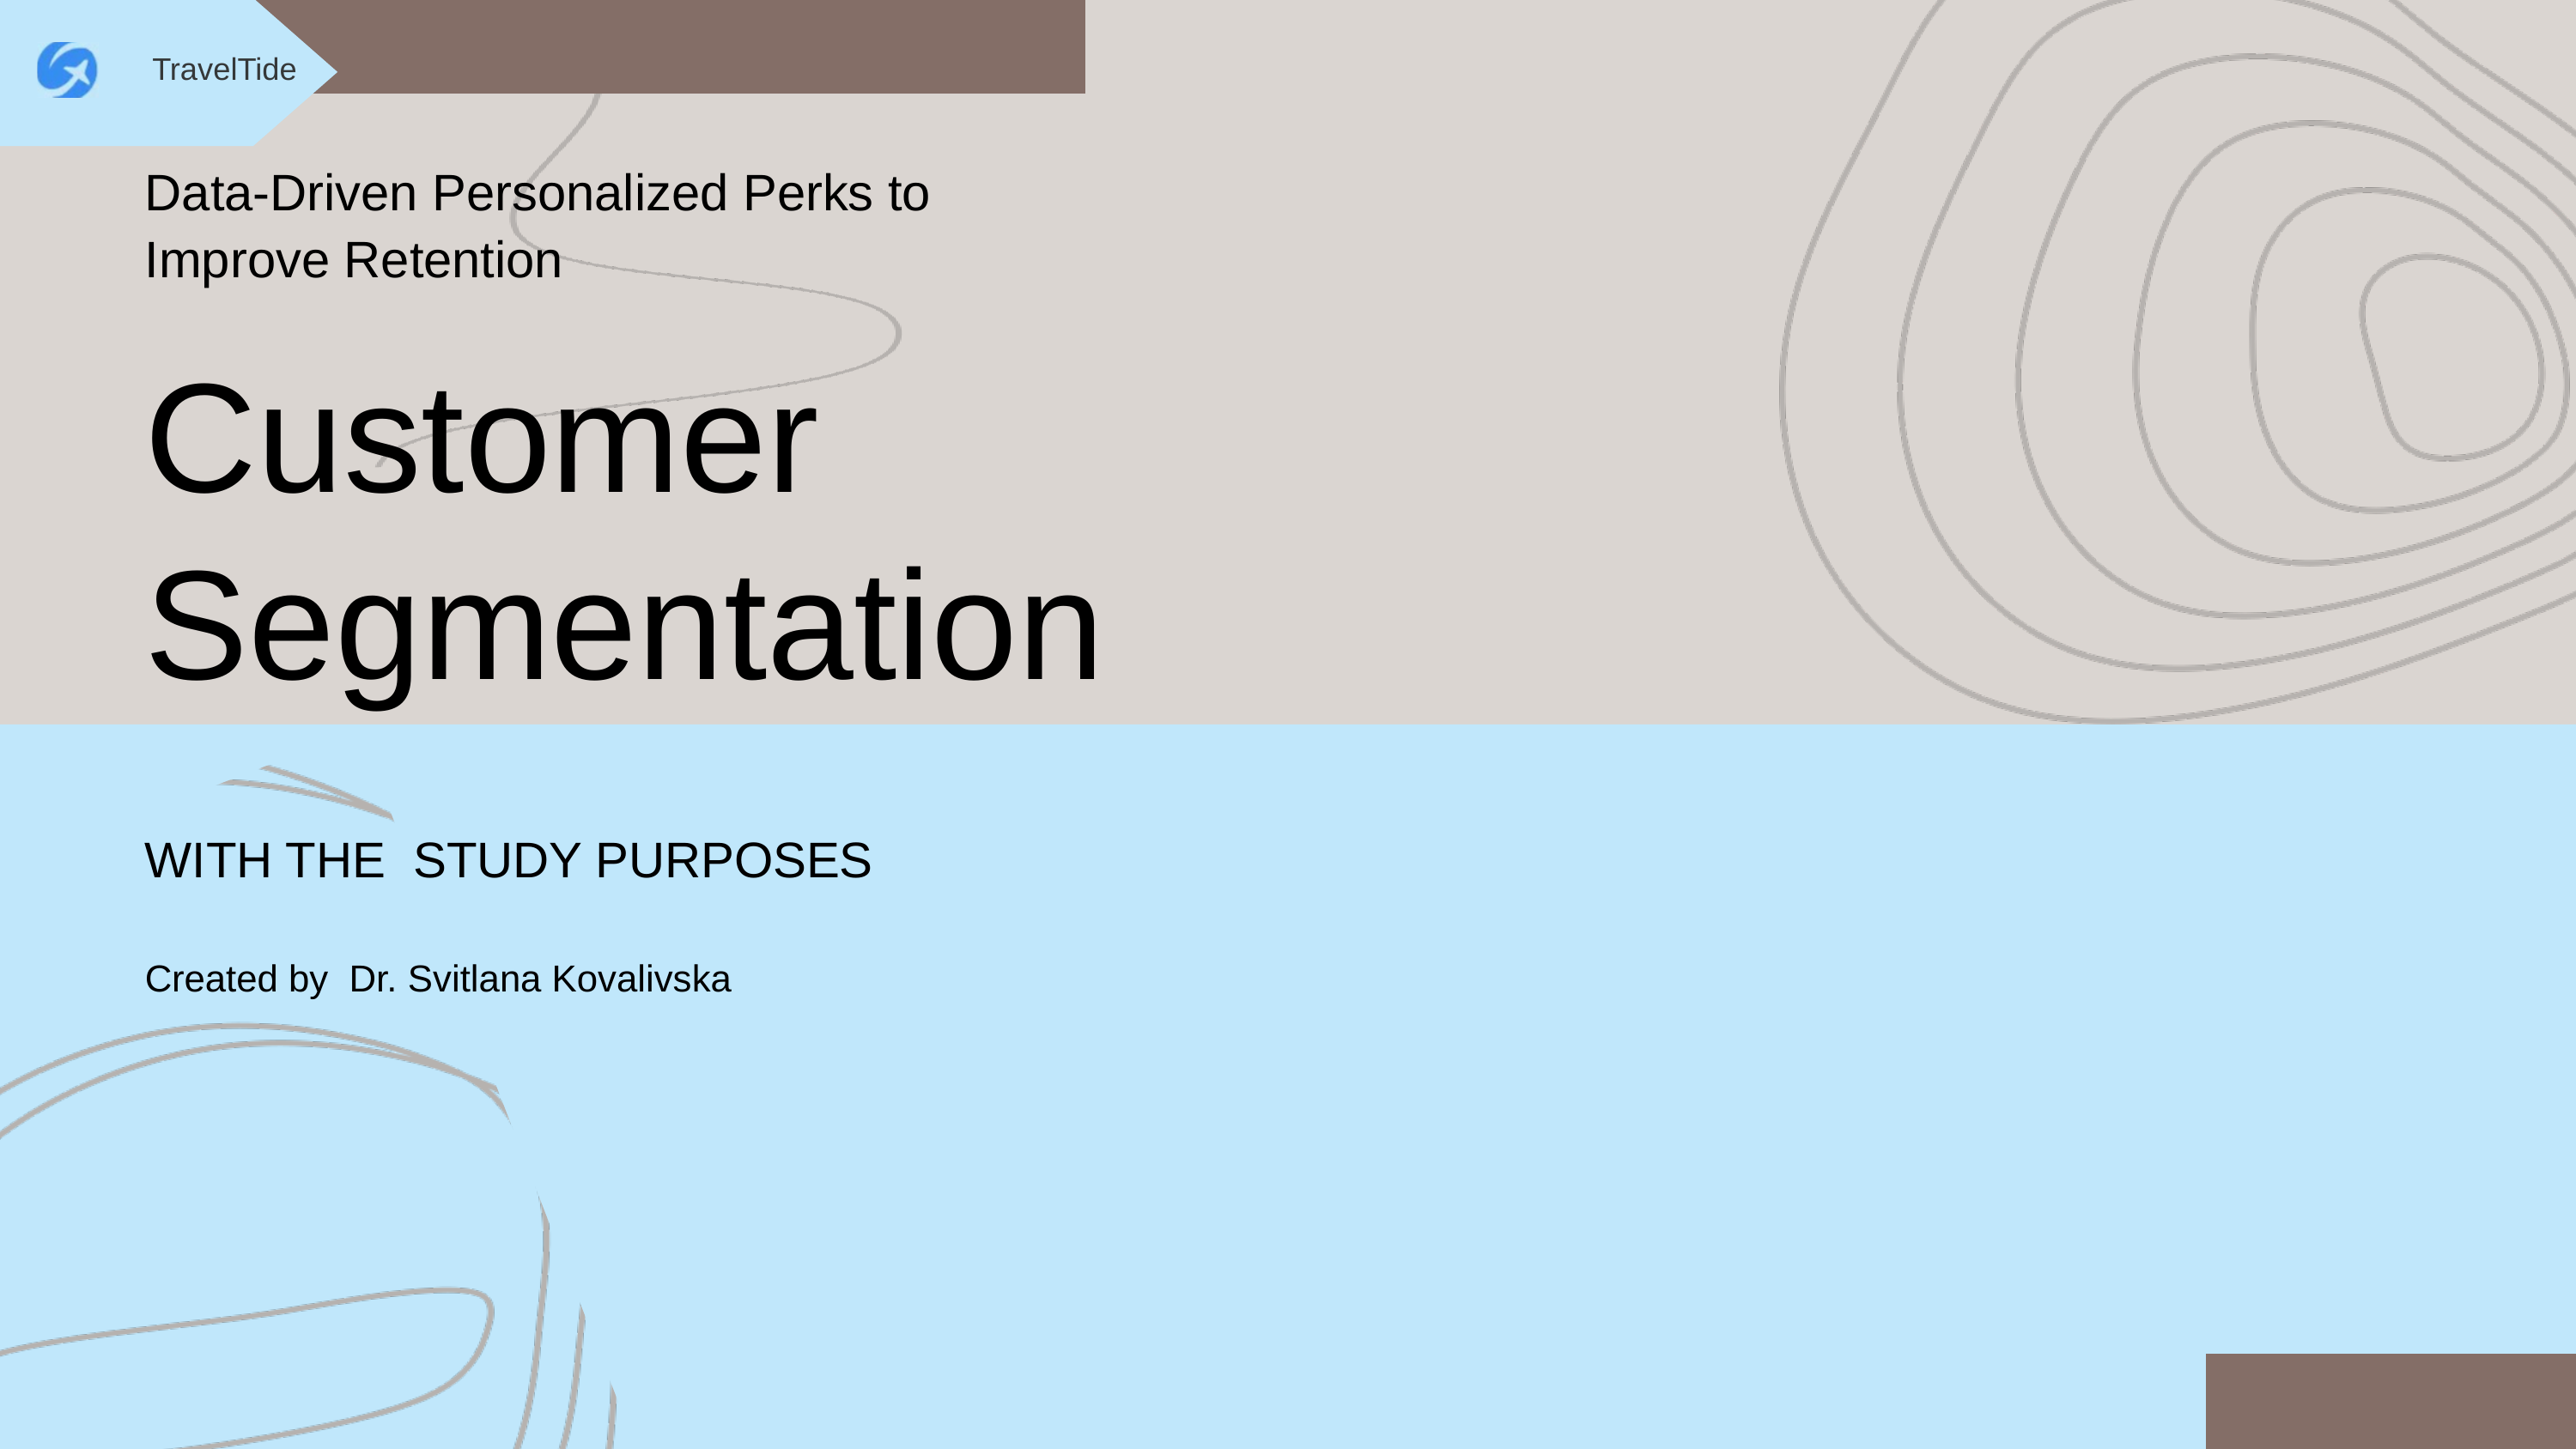

TravelTide
TravelTide
Data-Driven Personalized Perks to Improve Retention
Customer Segmentation

WITH THE  STUDY PURPOSES
Created by  Dr. Svitlana Kovalivska